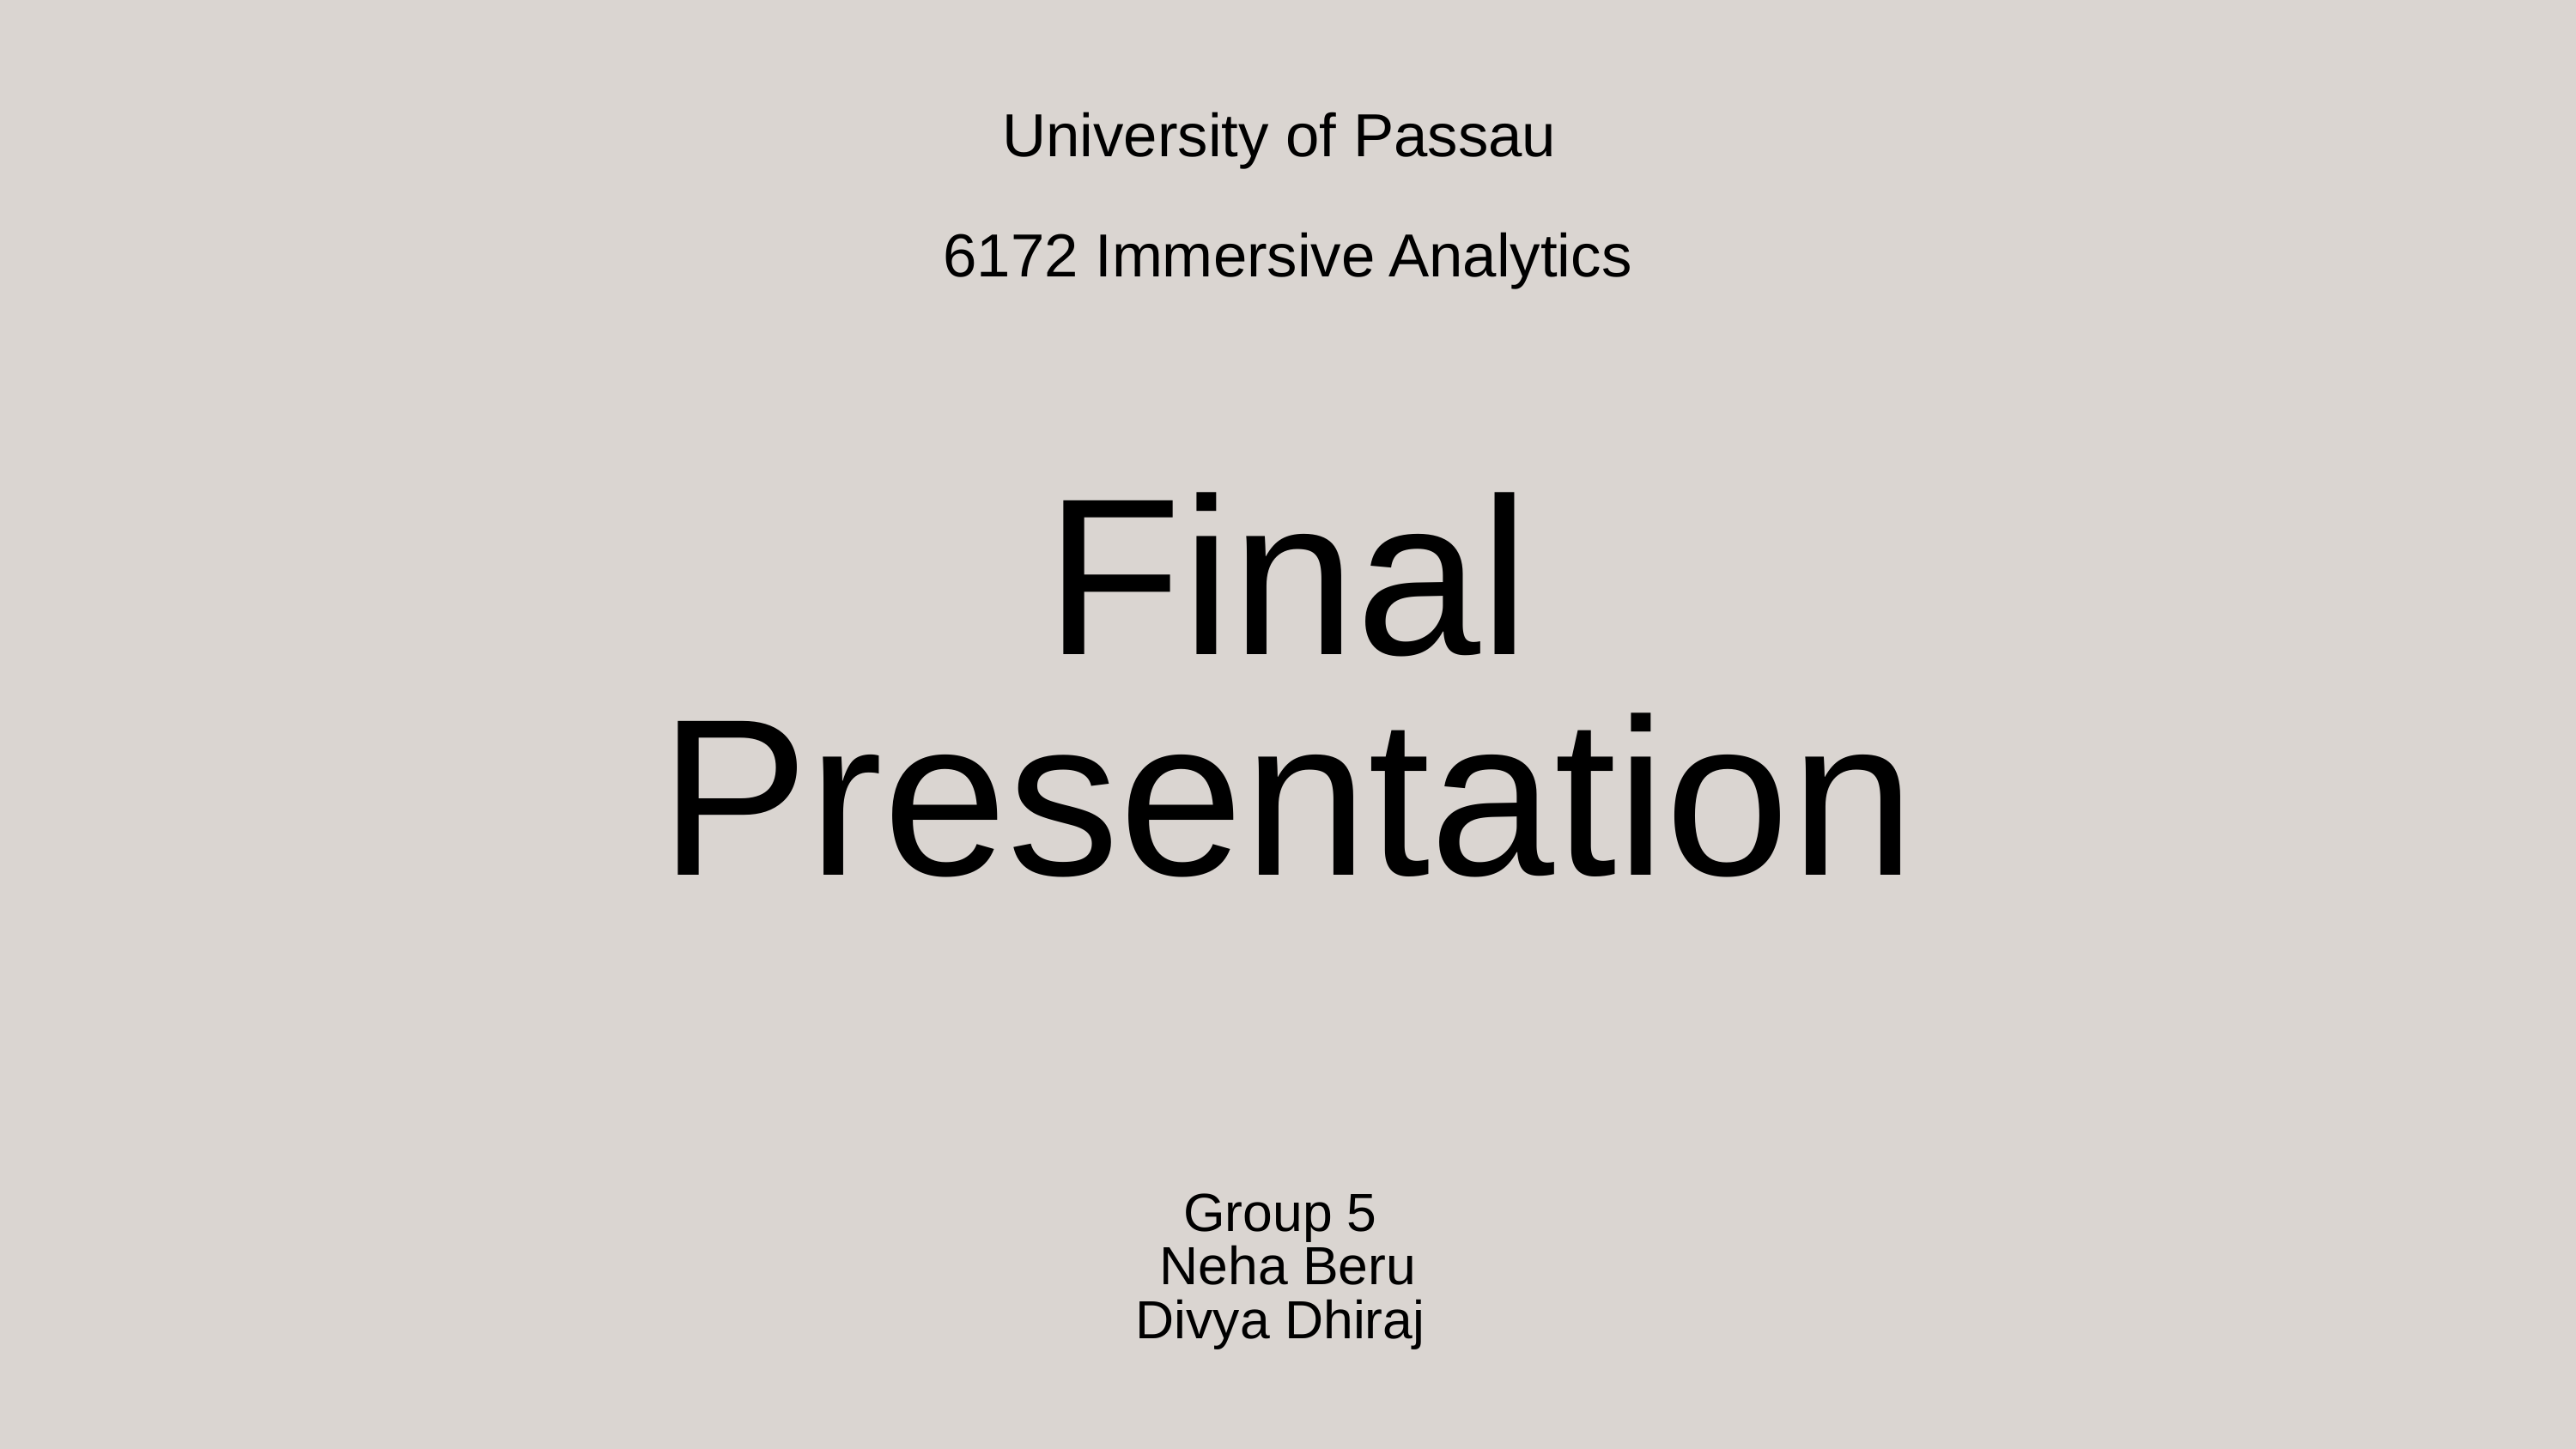

University of Passau
6172 Immersive Analytics
Final Presentation

Group 5
Neha Beru
Divya Dhiraj